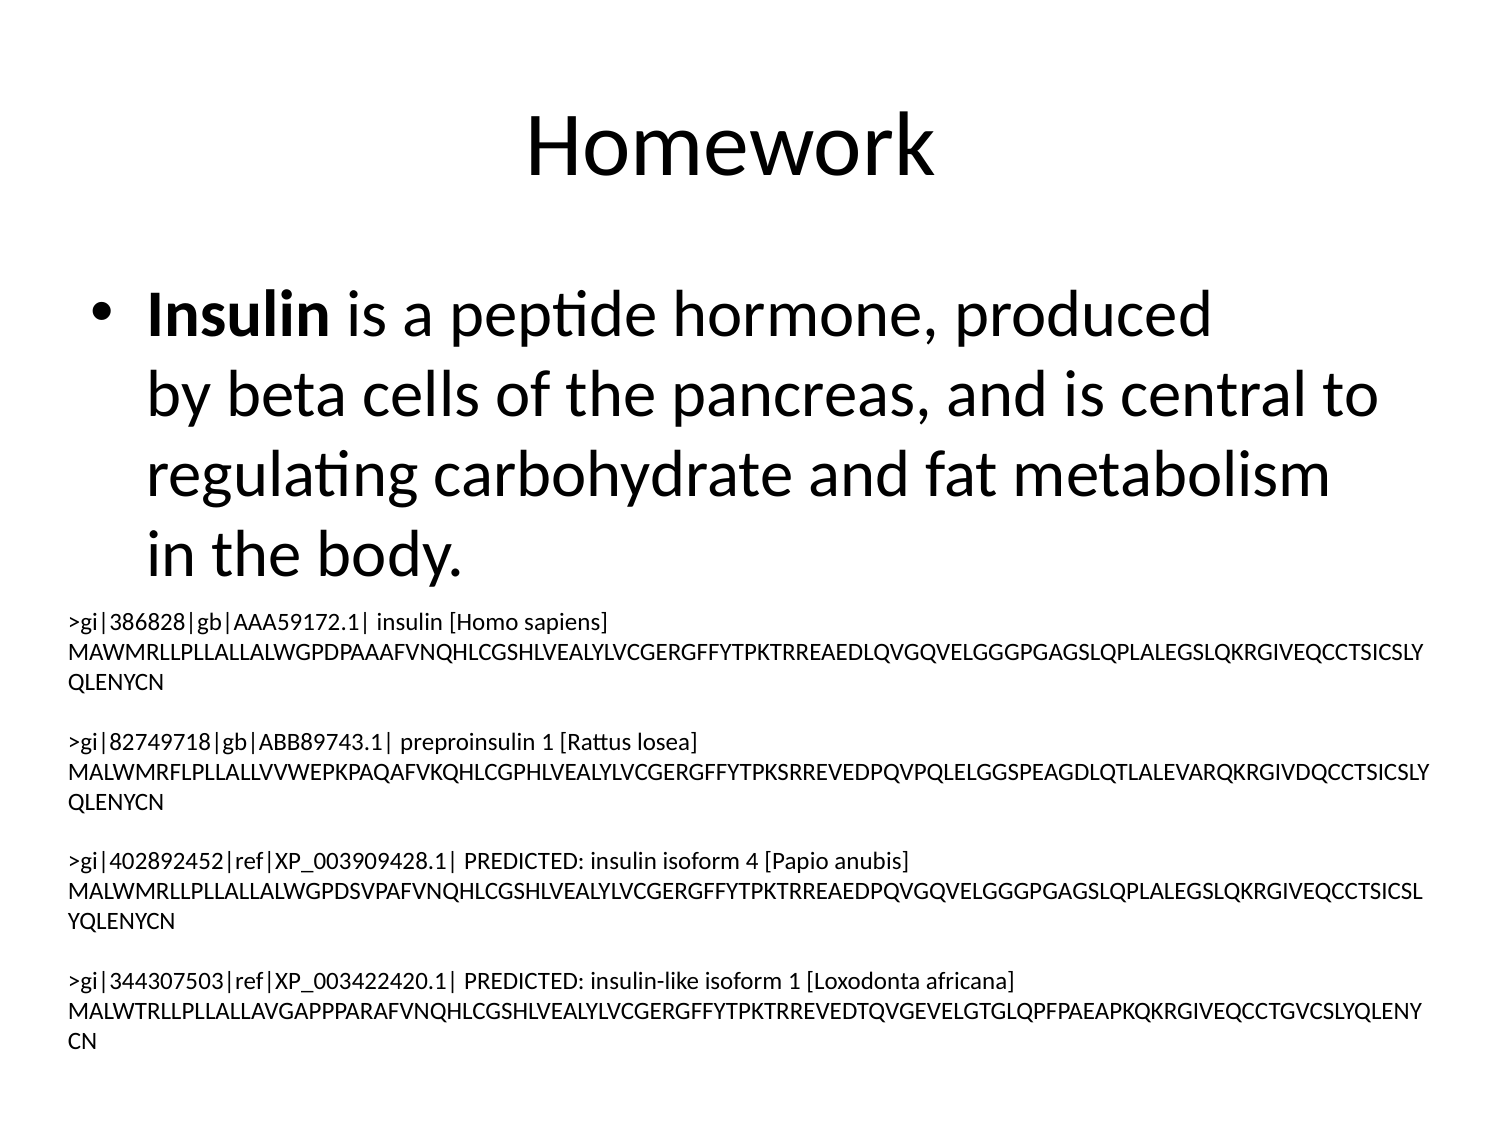

# Homework
Insulin is a peptide hormone, produced by beta cells of the pancreas, and is central to regulating carbohydrate and fat metabolism in the body.
>gi|386828|gb|AAA59172.1| insulin [Homo sapiens]
MAWMRLLPLLALLALWGPDPAAAFVNQHLCGSHLVEALYLVCGERGFFYTPKTRREAEDLQVGQVELGGGPGAGSLQPLALEGSLQKRGIVEQCCTSICSLYQLENYCN

>gi|82749718|gb|ABB89743.1| preproinsulin 1 [Rattus losea]
MALWMRFLPLLALLVVWEPKPAQAFVKQHLCGPHLVEALYLVCGERGFFYTPKSRREVEDPQVPQLELGGSPEAGDLQTLALEVARQKRGIVDQCCTSICSLYQLENYCN

>gi|402892452|ref|XP_003909428.1| PREDICTED: insulin isoform 4 [Papio anubis]
MALWMRLLPLLALLALWGPDSVPAFVNQHLCGSHLVEALYLVCGERGFFYTPKTRREAEDPQVGQVELGGGPGAGSLQPLALEGSLQKRGIVEQCCTSICSLYQLENYCN

>gi|344307503|ref|XP_003422420.1| PREDICTED: insulin-like isoform 1 [Loxodonta africana]
MALWTRLLPLLALLAVGAPPPARAFVNQHLCGSHLVEALYLVCGERGFFYTPKTRREVEDTQVGEVELGTGLQPFPAEAPKQKRGIVEQCCTGVCSLYQLENYCN